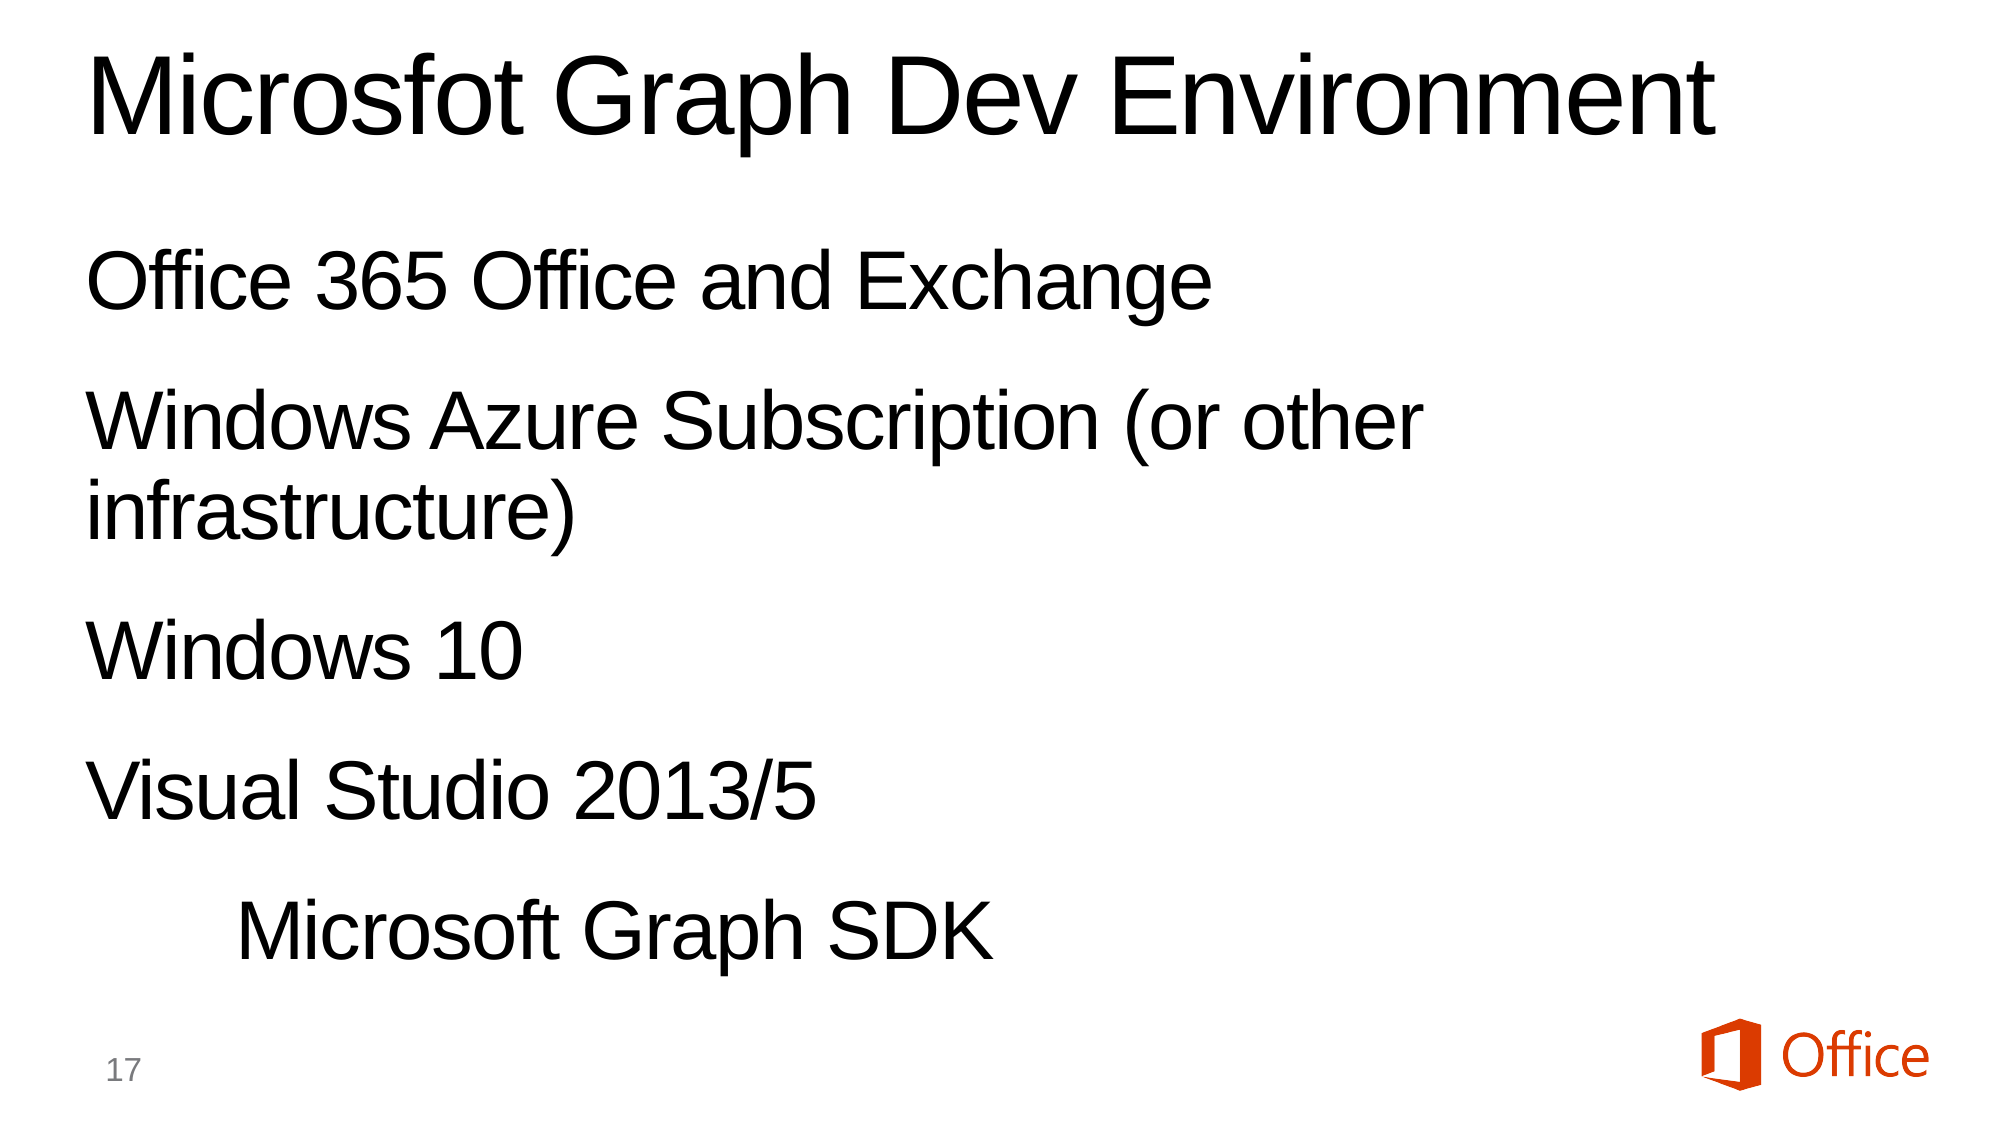

# Microsfot Graph Dev Environment
Office 365 Office and Exchange
Windows Azure Subscription (or other infrastructure)
Windows 10
Visual Studio 2013/5
	Microsoft Graph SDK

17